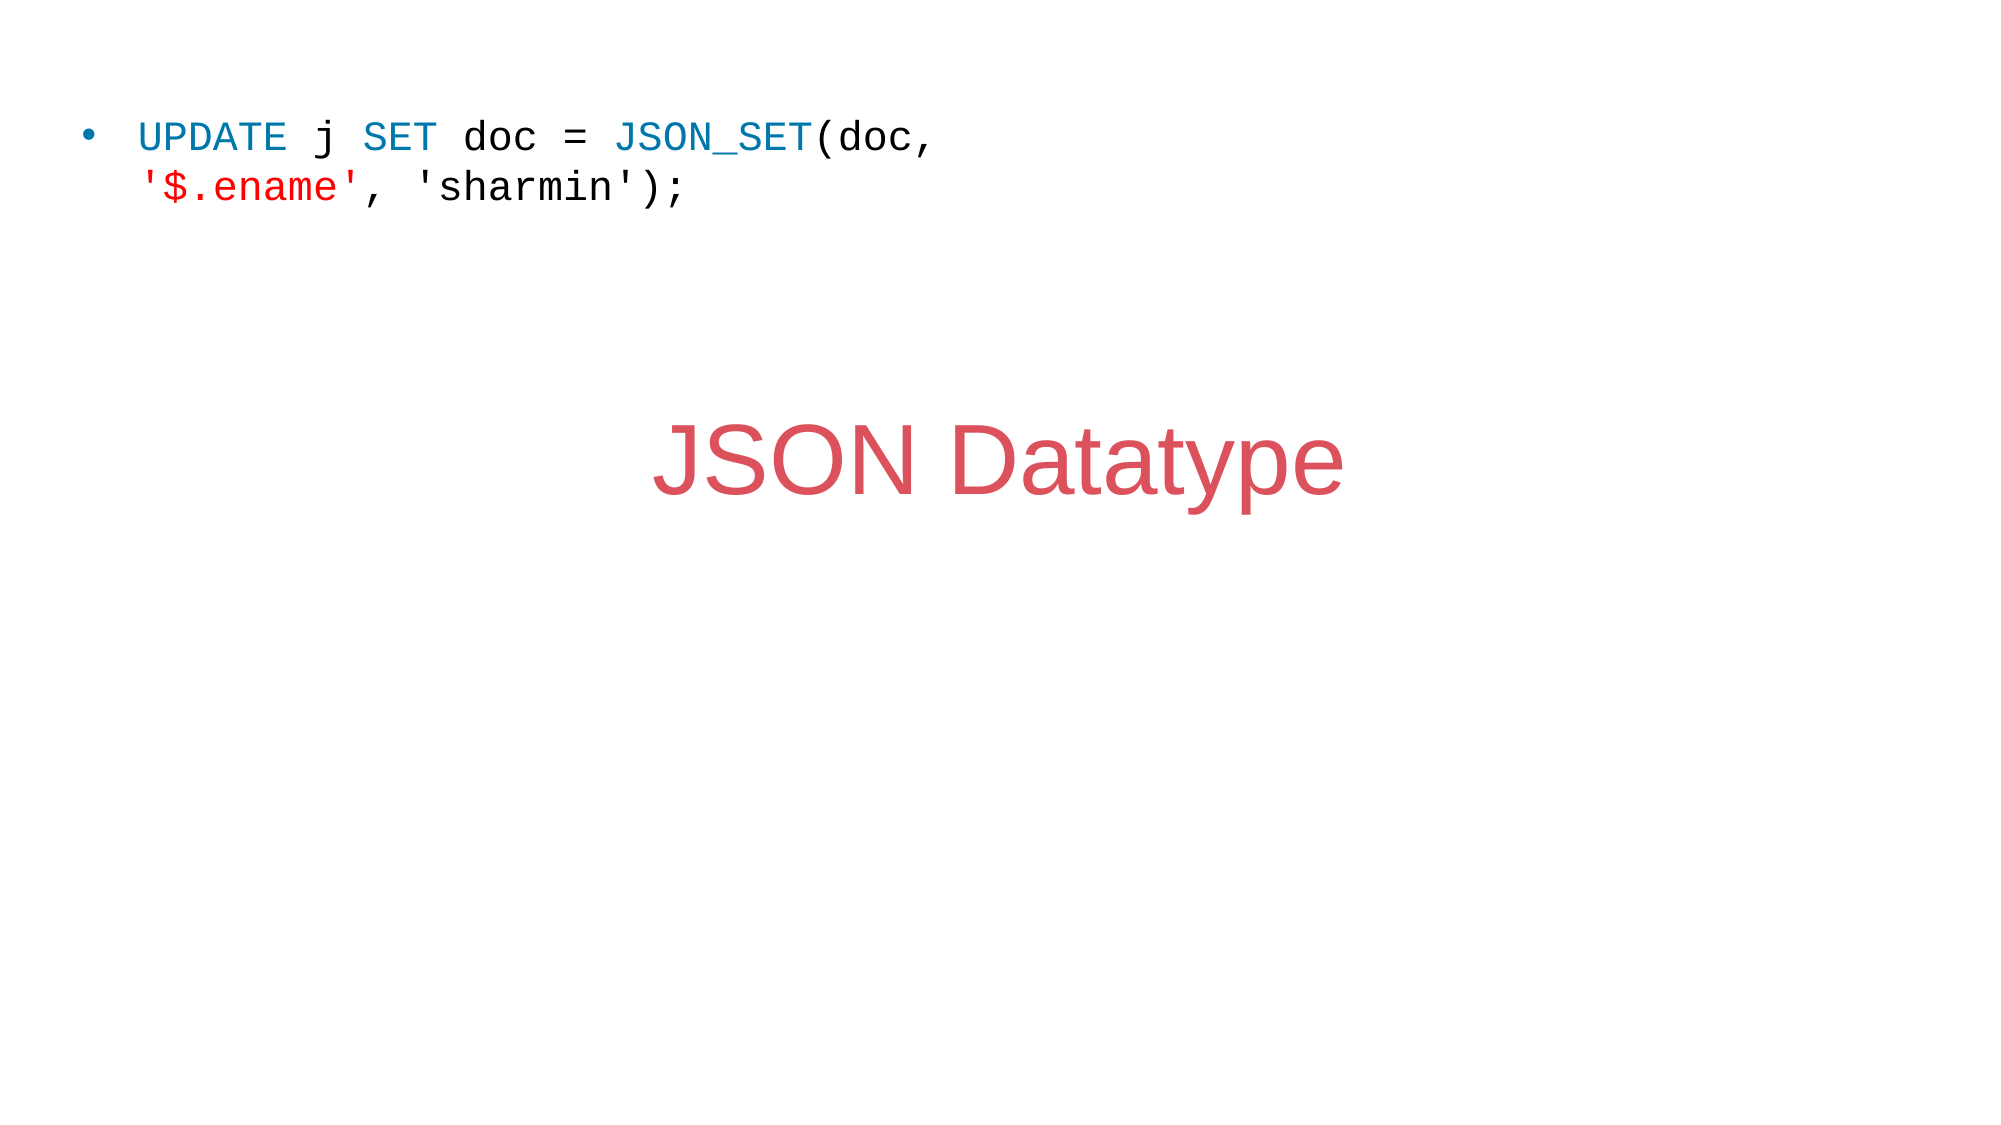

UPDATE j SET doc = JSON_SET(doc, '$.ename', 'sharmin');
JSON Datatype